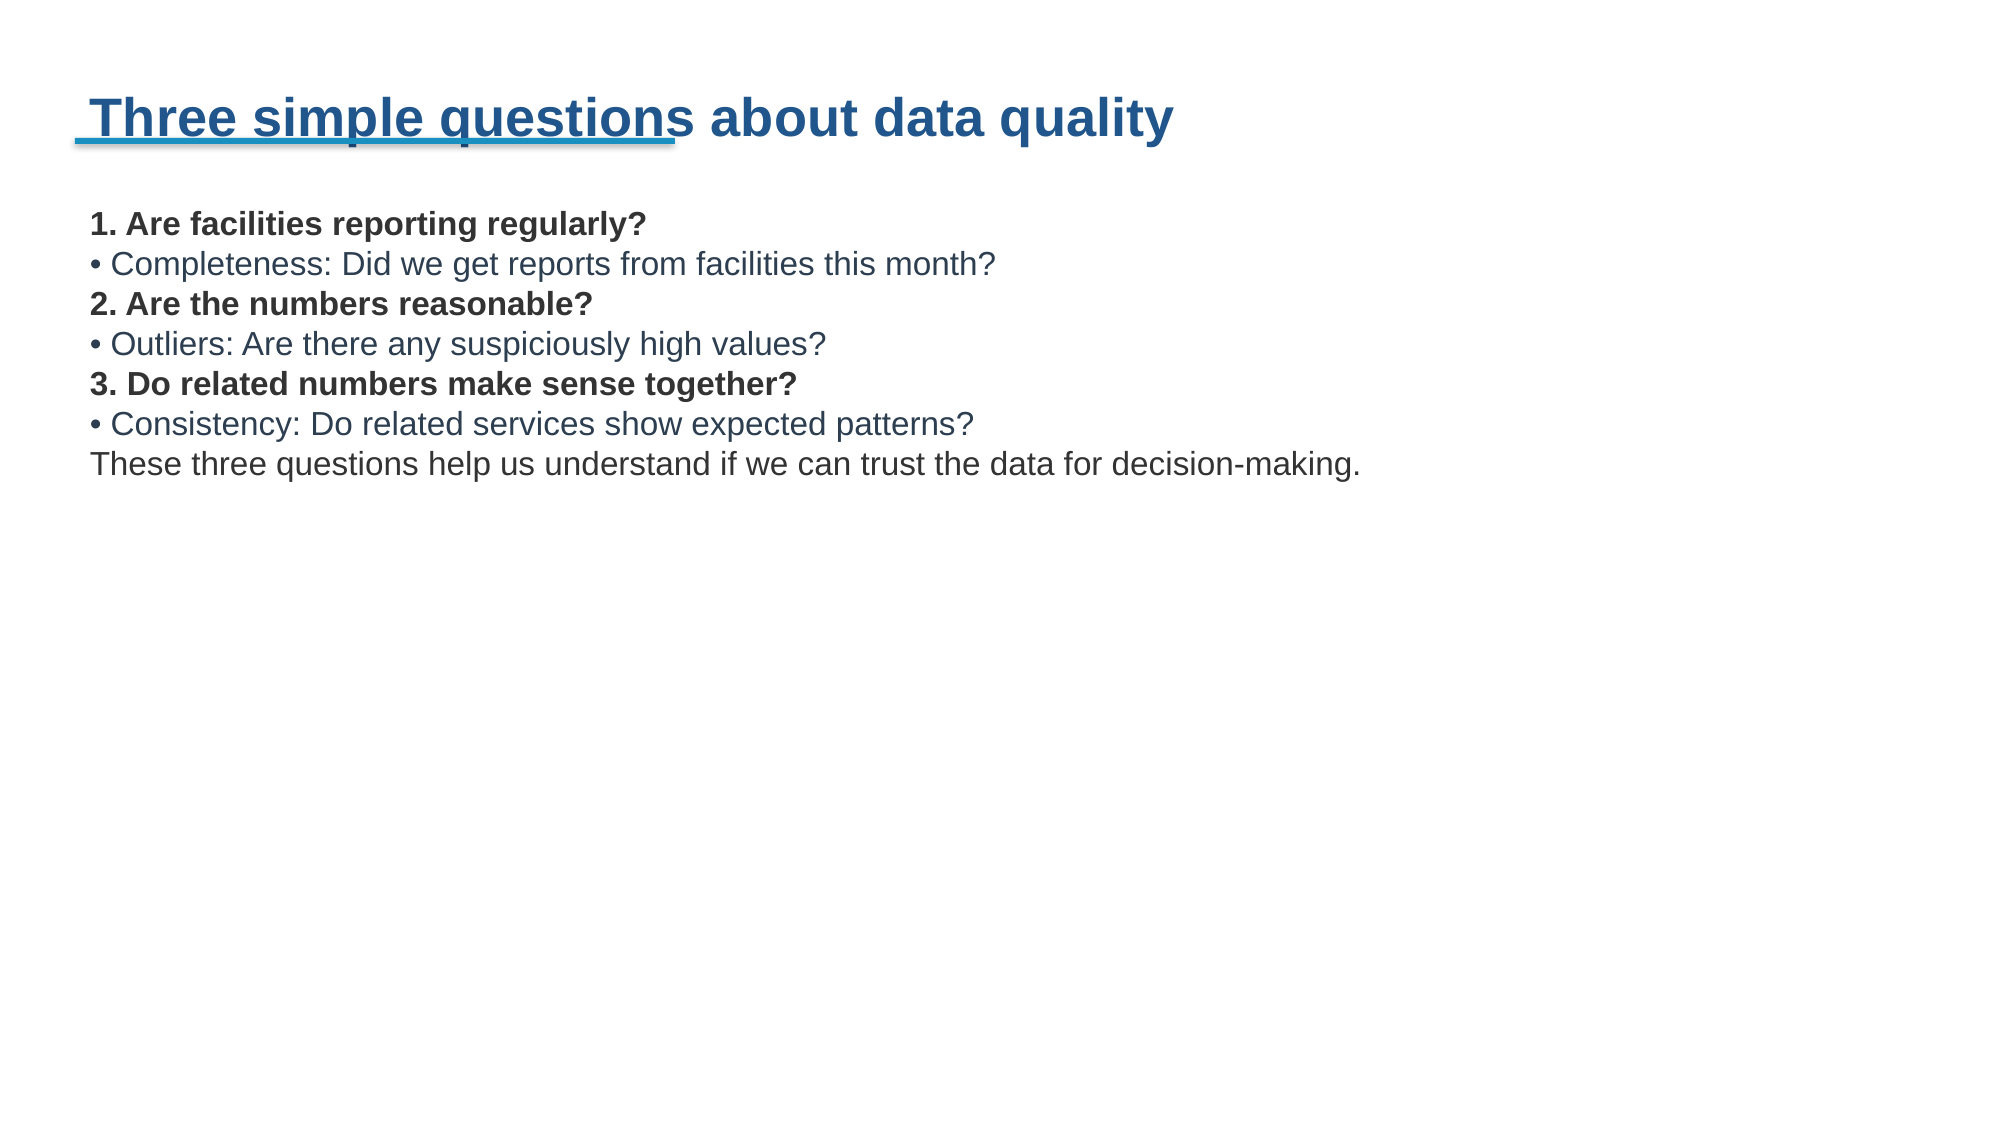

Three simple questions about data quality

1. Are facilities reporting regularly?
• Completeness: Did we get reports from facilities this month?
2. Are the numbers reasonable?
• Outliers: Are there any suspiciously high values?
3. Do related numbers make sense together?
• Consistency: Do related services show expected patterns?
These three questions help us understand if we can trust the data for decision-making.